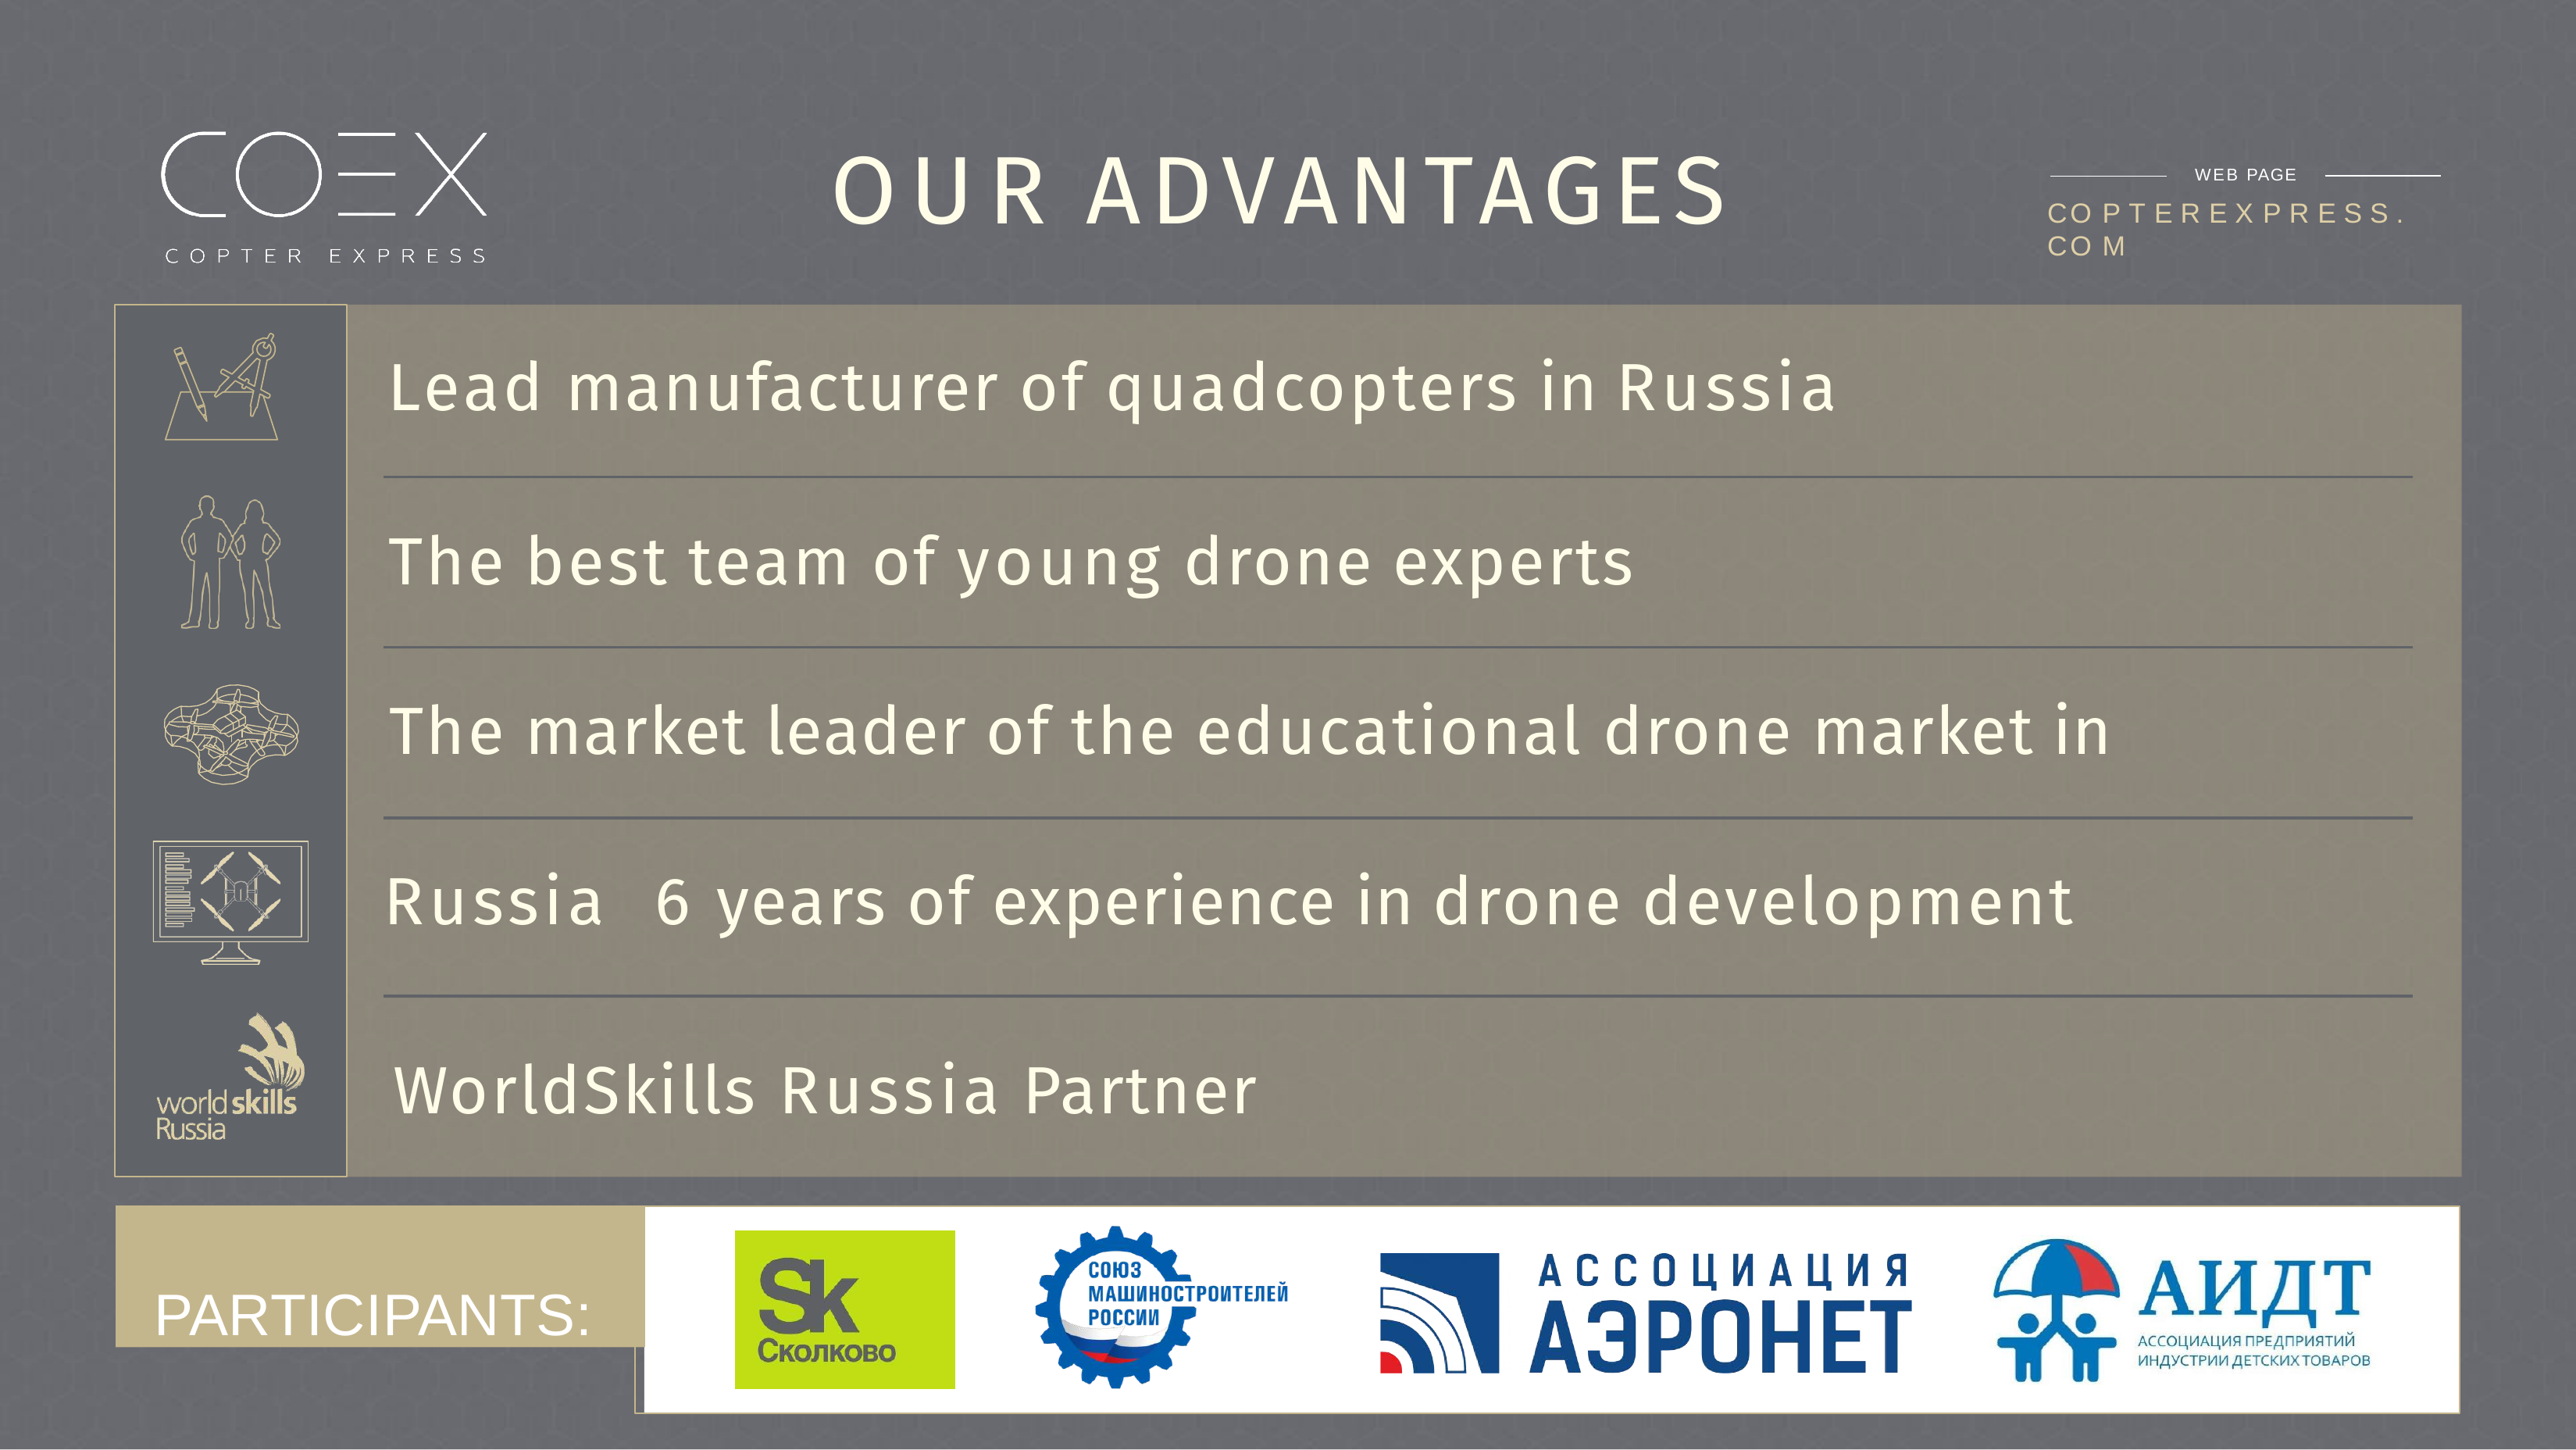

# OUR ADVANTAGES

WEB PAGE

CO P T E R E X P R E S S . CO M

Lead manufacturer of quadcopters in Russia

The best team of young drone experts
The market leader of the educational drone market in Russia  6 years of experience in drone development

WorldSkills Russia Partner

PARTICIPANTS: